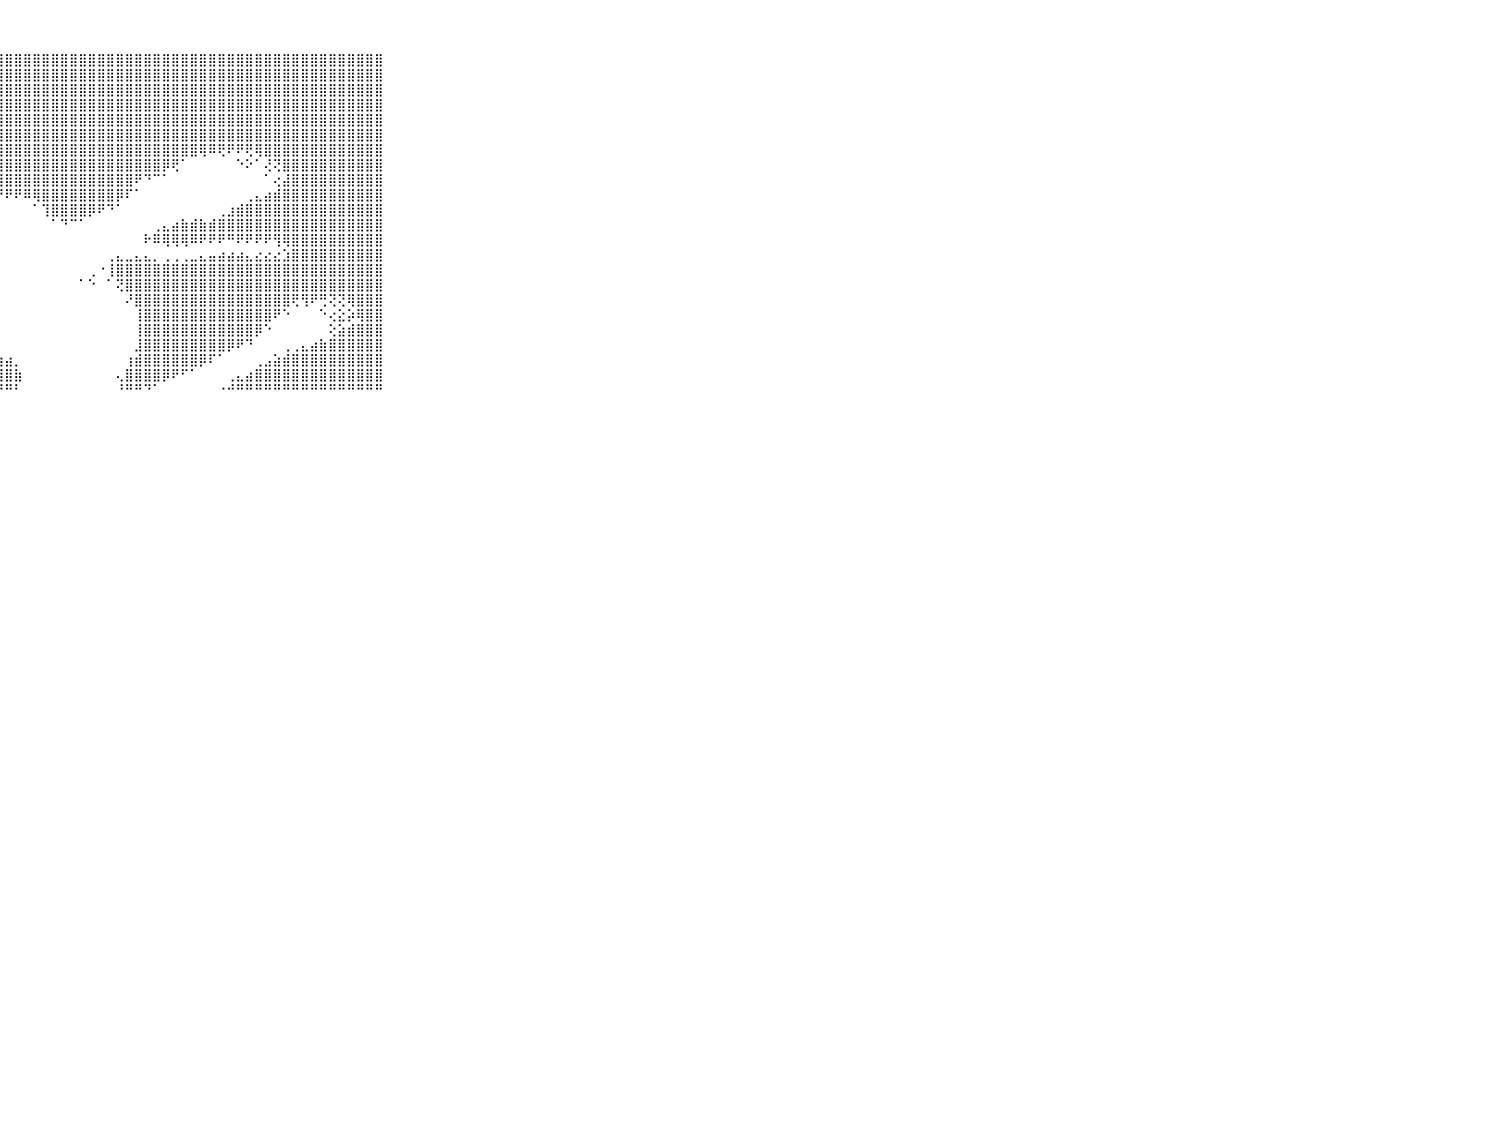

⠀⠀⠀⠀⠀⠀⠀⠀⠀⠀⠀⣿⣿⣿⣿⣿⣿⣿⣿⣿⣿⣿⣿⣿⣿⣿⣿⣿⣿⣿⣿⣿⣿⣿⣿⣿⣿⣿⣿⣿⣿⣿⣿⣿⣿⣿⣿⣿⣿⣿⣿⣿⣿⣿⣿⣿⣿⣿⣿⣿⣿⣿⣿⣿⣿⣿⣿⣿⣿⠀⠀⠀⠀⠀⠀⠀⠀⠀⠀⠀⠀
⠀⠀⠀⠀⠀⠀⠀⠀⠀⠀⠀⣿⣿⣿⣿⣿⣿⣿⣿⣿⣿⣿⣿⣿⣿⣿⣿⣿⣿⣿⣿⣿⣿⣿⣿⣿⣿⣿⣿⣿⣿⣿⣿⣿⣿⣿⣿⣿⣿⣿⣿⣿⣿⣿⣿⣿⣿⣿⣿⣿⣿⣿⣿⣿⣿⣿⣿⣿⣿⠀⠀⠀⠀⠀⠀⠀⠀⠀⠀⠀⠀
⠀⠀⠀⠀⠀⠀⠀⠀⠀⠀⠀⣿⣿⣿⣿⣿⣿⣿⣿⣿⣿⣿⣿⣿⣿⣿⣿⣿⣿⣿⣿⣿⣿⣿⣿⣿⣿⣿⣿⣿⣿⣿⣿⣿⣿⣿⣿⣿⣿⣿⣿⣿⣿⣿⣿⣿⣿⣿⣿⣿⣿⣿⣿⣿⣿⣿⣿⣿⣿⠀⠀⠀⠀⠀⠀⠀⠀⠀⠀⠀⠀
⠀⠀⠀⠀⠀⠀⠀⠀⠀⠀⠀⣿⣿⣿⣿⣿⣿⣿⣿⣿⣿⣿⣿⣿⣿⣿⣿⣿⣿⣿⣿⣿⣿⣿⣿⣿⣿⣿⣿⣿⣿⣿⣿⣿⣿⣿⣿⣿⣿⣿⣿⣿⣿⣿⣿⣿⣿⣿⣿⣿⣿⣿⣿⣿⣿⣿⣿⣿⣿⠀⠀⠀⠀⠀⠀⠀⠀⠀⠀⠀⠀
⠀⠀⠀⠀⠀⠀⠀⠀⠀⠀⠀⣿⣿⣿⣿⣿⣿⣿⣿⣿⣿⣿⣿⣿⣿⣿⣿⣿⣿⣿⣿⣿⣿⣿⣿⣿⣿⣿⣿⣿⣿⣿⣿⣿⣿⣿⣿⣿⣿⣿⣿⣿⣿⣿⣿⣿⣿⣿⣿⣿⣿⣿⣿⣿⣿⣿⣿⣿⣿⠀⠀⠀⠀⠀⠀⠀⠀⠀⠀⠀⠀
⠀⠀⠀⠀⠀⠀⠀⠀⠀⠀⠀⣿⣿⣿⣿⣿⣿⣿⣿⣿⣿⣿⣿⣿⣿⣿⣿⣿⣿⣿⣿⣿⣿⣿⣿⣿⣿⣿⣿⣿⣿⣿⣿⣿⣿⣿⣿⣿⣿⣿⣿⣿⣿⣿⣿⣿⣿⣿⣿⣿⣿⣿⣿⣿⣿⣿⣿⣿⣿⠀⠀⠀⠀⠀⠀⠀⠀⠀⠀⠀⠀
⠀⠀⠀⠀⠀⠀⠀⠀⠀⠀⠀⣿⣿⣿⣿⣿⣿⣿⣿⣿⣿⣿⣿⣿⣿⣿⣿⣿⣿⣿⣿⣿⣿⣿⣿⣿⣿⣿⣿⣿⣿⣿⣿⣿⣿⣿⣿⣿⣿⢿⠿⢟⠟⠟⢟⢿⣿⣿⣿⣿⣿⣿⣿⣿⣿⣿⣿⣿⣿⠀⠀⠀⠀⠀⠀⠀⠀⠀⠀⠀⠀
⠀⠀⠀⠀⠀⠀⠀⠀⠀⠀⠀⣿⣿⣿⣿⣿⣿⣿⣿⣿⣿⣿⣿⣿⣿⣿⣿⣿⣿⣿⣿⣿⣿⣿⣿⣿⣿⣿⣿⣿⣿⣿⣿⣿⣿⡿⢟⠁⠀⠀⠀⠀⠀⠑⠕⠁⢜⢝⣿⣿⣿⣿⣿⣿⣿⣿⣿⣿⣿⠀⠀⠀⠀⠀⠀⠀⠀⠀⠀⠀⠀
⠀⠀⠀⠀⠀⠀⠀⠀⠀⠀⠀⣿⣿⣿⣿⣿⣿⣿⣿⣿⣿⣿⣿⣿⣿⣿⣿⣿⣿⣿⣿⣿⣿⣿⣿⣿⣿⣿⣿⣿⣿⣿⠟⠙⠉⠁⠀⠀⠀⠀⠀⠀⠀⠀⠀⠀⠁⢔⣼⣿⣿⣿⣿⣿⣿⣿⣿⣿⣿⠀⠀⠀⠀⠀⠀⠀⠀⠀⠀⠀⠀
⠀⠀⠀⠀⠀⠀⠀⠀⠀⠀⠀⣿⣿⣿⣿⣿⣿⣿⣿⣿⣿⣿⣿⣿⢿⠟⠛⠛⠟⠟⠿⢿⣿⣿⣿⣿⣿⣿⣿⣿⡿⠏⠁⠀⠀⠀⠀⠀⠀⠀⠀⠀⠀⠀⢀⣄⣴⣾⣿⣿⣿⣿⣿⣿⣿⣿⣿⣿⣿⠀⠀⠀⠀⠀⠀⠀⠀⠀⠀⠀⠀
⠀⠀⠀⠀⠀⠀⠀⠀⠀⠀⠀⣿⣿⣿⣿⣿⣿⣿⣿⣿⢿⠟⠙⠁⠀⠀⠀⠀⠀⠀⠀⠁⢹⣿⣿⣿⣿⡿⠟⠙⠁⠀⠀⠀⠀⠀⠀⠀⠀⠀⠀⢀⣰⣾⣿⣿⣿⣿⣿⣿⣿⣿⣿⣿⣿⣿⣿⣿⣿⠀⠀⠀⠀⠀⠀⠀⠀⠀⠀⠀⠀
⠀⠀⠀⠀⠀⠀⠀⠀⠀⠀⠀⣿⣿⣿⣿⣿⣿⣿⠏⠁⠀⠀⠀⠀⠀⠀⠀⠀⠀⠀⠀⠀⠀⠁⠙⠉⠁⠀⠀⠀⠀⠀⠀⠀⢀⣄⣴⣷⣾⣷⣾⣿⣿⣿⣿⣿⣿⣿⣿⣿⣿⣿⣿⣿⣿⣿⣿⣿⣿⠀⠀⠀⠀⠀⠀⠀⠀⠀⠀⠀⠀
⠀⠀⠀⠀⠀⠀⠀⠀⠀⠀⠀⣿⣿⣿⡿⠟⠋⠁⠀⠀⠀⠀⠀⠀⠀⠀⠀⠀⠀⠀⠀⠀⠀⠀⠀⠀⠀⠀⠀⠀⠀⠀⠀⠗⠿⢿⢿⢿⠿⠟⠟⠟⠛⠟⠟⠟⠟⢻⢿⣿⣿⣿⣿⣿⣿⣿⣿⣿⣿⠀⠀⠀⠀⠀⠀⠀⠀⠀⠀⠀⠀
⠀⠀⠀⠀⠀⠀⠀⠀⠀⠀⠀⣿⢟⠋⠀⠀⠀⠀⠀⠀⠀⠀⠀⠀⠀⠀⠀⠀⠀⠀⠀⠀⠀⠀⠀⠀⠀⠀⠀⢀⣄⣀⣄⣄⡀⢀⢀⢀⣀⣄⣤⣴⣴⣴⣄⣔⣔⣔⣱⣿⣿⣿⣿⣿⣿⣿⣿⣿⣿⠀⠀⠀⠀⠀⠀⠀⠀⠀⠀⠀⠀
⠀⠀⠀⠀⠀⠀⠀⠀⠀⠀⠀⠁⠀⠀⠀⠀⠀⠀⠀⠀⠀⠀⠀⠀⠀⠀⠀⠀⠀⠀⠀⠀⠀⠀⠀⠀⠀⢀⠐⢸⣿⣿⣿⣿⣿⣿⣿⣿⣿⣿⣿⣿⣿⣿⣿⣿⣿⣿⣿⣿⣿⣿⣿⣿⣿⣿⣿⣿⣿⠀⠀⠀⠀⠀⠀⠀⠀⠀⠀⠀⠀
⠀⠀⠀⠀⠀⠀⠀⠀⠀⠀⠀⠀⠀⠀⠀⠀⠀⠀⠀⠀⠀⠀⠀⠀⠀⠀⠀⠀⠀⠀⠀⠀⠀⠀⠀⠀⠁⠑⠀⠁⢝⣿⣿⣿⣿⣿⣿⣿⣿⣿⣿⣿⣿⣿⣿⣿⣿⣿⣿⣿⣿⣿⣿⣿⣿⣿⣿⣿⣿⠀⠀⠀⠀⠀⠀⠀⠀⠀⠀⠀⠀
⠀⠀⠀⠀⠀⠀⠀⠀⠀⠀⠀⠀⠀⠀⠀⠀⠀⠀⠀⠀⠀⠀⠀⠀⠀⠀⠀⠀⠀⠀⠀⠀⠀⠀⠀⠀⠀⠀⠀⠀⠀⠜⣿⣿⣿⣿⣿⣿⣿⣿⣿⣿⣿⣿⣿⣿⣿⣿⣿⢟⢻⠟⢛⢝⢝⢿⣿⣿⣿⠀⠀⠀⠀⠀⠀⠀⠀⠀⠀⠀⠀
⠀⠀⠀⠀⠀⠀⠀⠀⠀⠀⠀⠀⠀⠀⠀⠀⠀⠀⠀⠀⠀⠀⠀⠀⠀⠀⠀⠀⠀⠀⠀⠀⠀⠀⠀⠀⠀⠀⠀⠀⠀⠀⢸⣿⣿⣿⣿⣿⣿⣿⣿⣿⣿⣿⣿⣿⣿⠟⠑⠀⠀⠀⠑⢔⣕⡵⢿⣿⣿⠀⠀⠀⠀⠀⠀⠀⠀⠀⠀⠀⠀
⠀⠀⠀⠀⠀⠀⠀⠀⠀⠀⠀⠀⠀⠀⠀⠀⠀⠀⠀⠀⠀⠀⠀⠀⠀⠀⠀⠀⠀⠀⠀⠀⠀⠀⠀⠀⠀⠀⠀⠀⠀⠀⢸⣿⣿⣿⣿⣿⣿⣿⣿⣿⣿⣿⣿⡿⠑⠀⠀⠀⠀⠀⠀⢕⣵⣾⣿⣿⣿⠀⠀⠀⠀⠀⠀⠀⠀⠀⠀⠀⠀
⠀⠀⠀⠀⠀⠀⠀⠀⠀⠀⠀⠀⠀⠀⠀⠀⠀⠀⠀⠀⠀⠀⠀⠀⠀⠀⠀⠀⠀⠀⠀⠀⠀⠀⠀⠀⠀⠀⠀⠀⠀⠀⣸⣿⣿⣿⣿⣿⣿⣿⣿⣿⡿⠟⠙⠀⠀⠀⢀⢀⣄⣴⣷⣿⣿⣿⣿⣿⣿⠀⠀⠀⠀⠀⠀⠀⠀⠀⠀⠀⠀
⠀⠀⠀⠀⠀⠀⠀⠀⠀⠀⠀⠀⠀⠀⠀⠀⠀⠀⠀⠀⠀⠀⠀⠀⠀⢀⣠⣴⣴⡀⠀⠀⠀⠀⠀⠀⠀⠀⠀⠀⠀⢰⣾⣿⣿⣿⣿⣿⣿⡿⠏⠁⠀⠀⠀⢀⣠⣵⣾⣿⣿⣿⣿⣿⣿⣿⣿⣿⣿⠀⠀⠀⠀⠀⠀⠀⠀⠀⠀⠀⠀
⠀⠀⠀⠀⠀⠀⠀⠀⠀⠀⠀⠀⠀⠀⠀⠀⠀⠀⠀⠀⠀⠀⢀⣴⣾⣿⣿⣿⣿⣷⠀⠀⠀⠀⠀⠀⠀⠀⠀⠀⢄⣿⣿⣿⣿⡿⠟⠋⠁⠀⠀⠀⢀⣄⣴⣿⣿⣿⣿⣿⣿⣿⣿⣿⣿⣿⣿⣿⣿⠀⠀⠀⠀⠀⠀⠀⠀⠀⠀⠀⠀
⠀⠀⠀⠀⠀⠀⠀⠀⠀⠀⠀⠀⠀⠀⠀⠀⠀⠀⠀⠀⠐⠚⠛⠛⠛⠛⠛⠛⠛⠃⠀⠀⠀⠀⠀⠀⠀⠀⠀⠀⠘⠛⠛⠙⠁⠀⠀⠀⠀⠀⠀⠐⠚⠛⠛⠛⠛⠛⠛⠛⠛⠛⠛⠛⠛⠛⠛⠛⠛⠀⠀⠀⠀⠀⠀⠀⠀⠀⠀⠀⠀